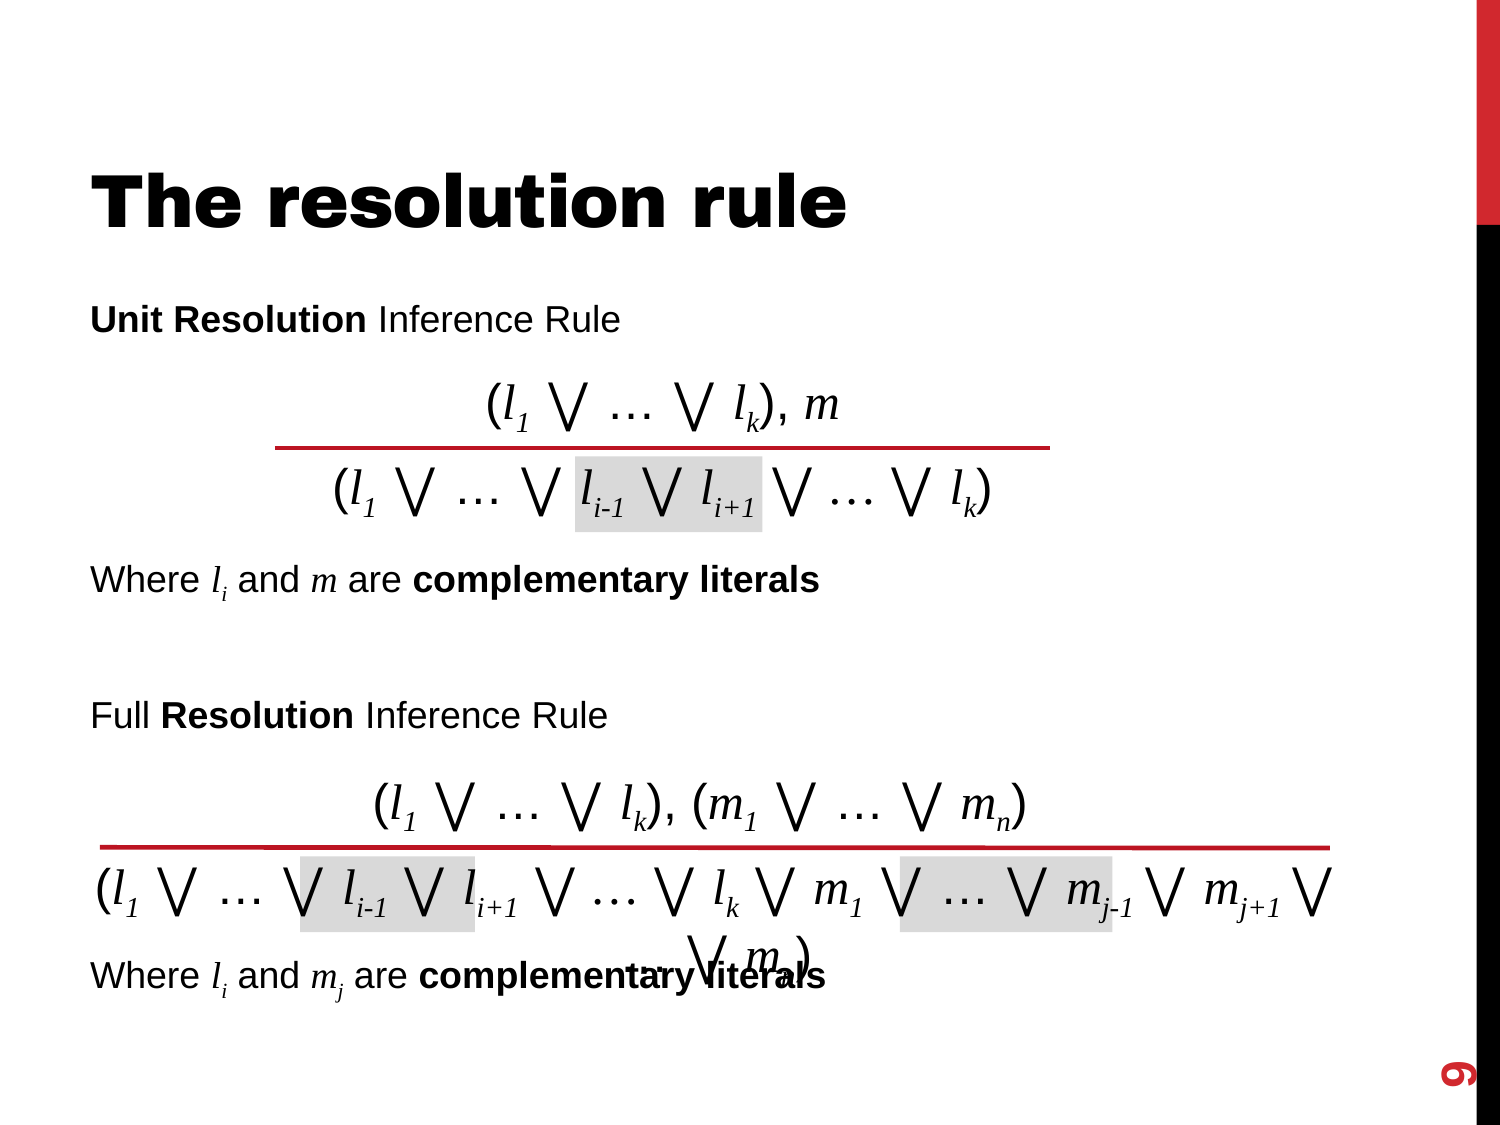

# The resolution rule
Unit Resolution Inference Rule

Where li and m are complementary literals

Full Resolution Inference Rule

Where li and mj are complementary literals
(l1 ⋁ … ⋁ lk), m
(l1 ⋁ … ⋁ li-1 ⋁ li+1 ⋁ … ⋁ lk)

(l1 ⋁ … ⋁ lk), (m1 ⋁ … ⋁ mn)
(l1 ⋁ … ⋁ li-1 ⋁ li+1 ⋁ … ⋁ lk ⋁ m1 ⋁ … ⋁ mj-1 ⋁ mj+1 ⋁ … ⋁ mn)

9